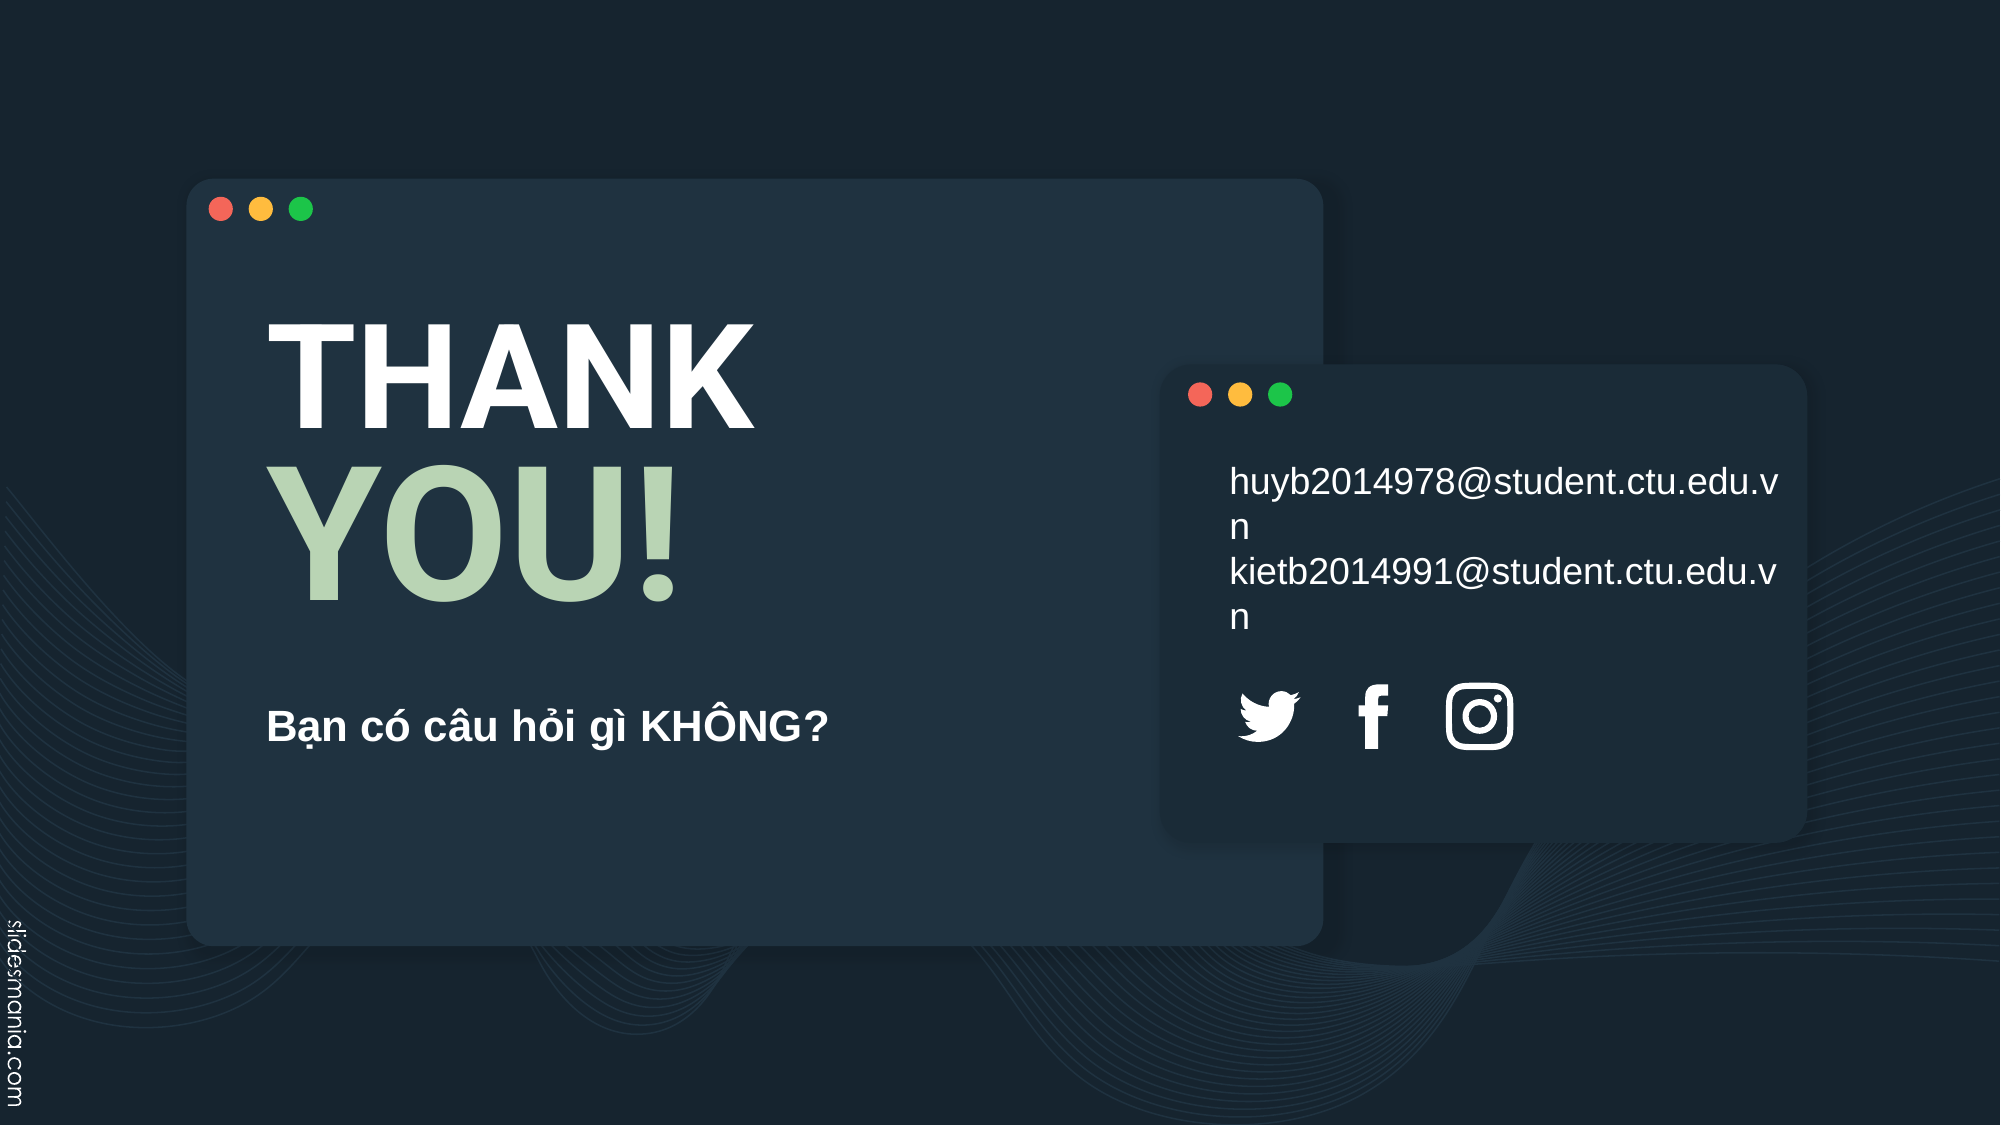

# THANK YOU!
huyb2014978@student.ctu.edu.vn
kietb2014991@student.ctu.edu.vn
Bạn có câu hỏi gì KHÔNG?